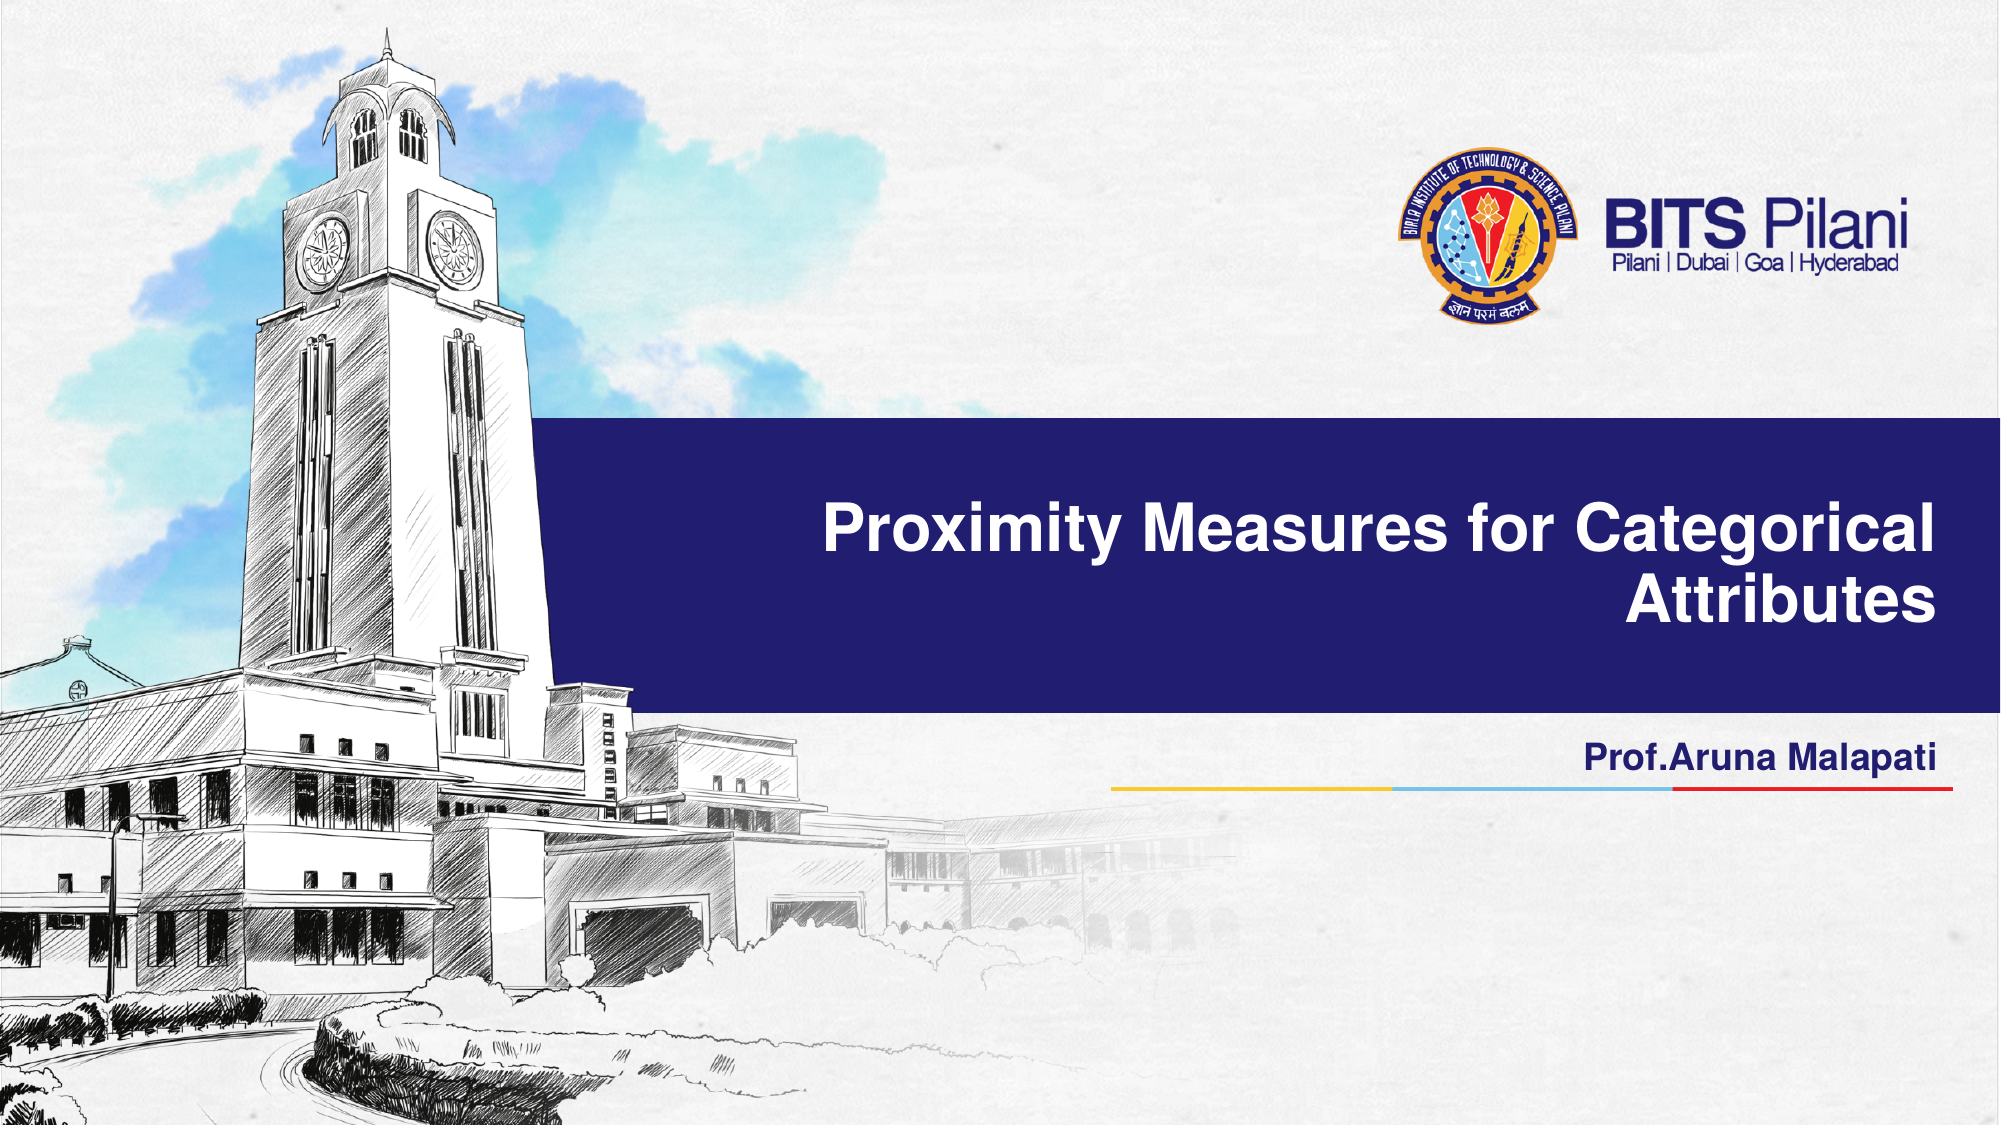

# Proximity Measures for Categorical Attributes
Prof.Aruna Malapati